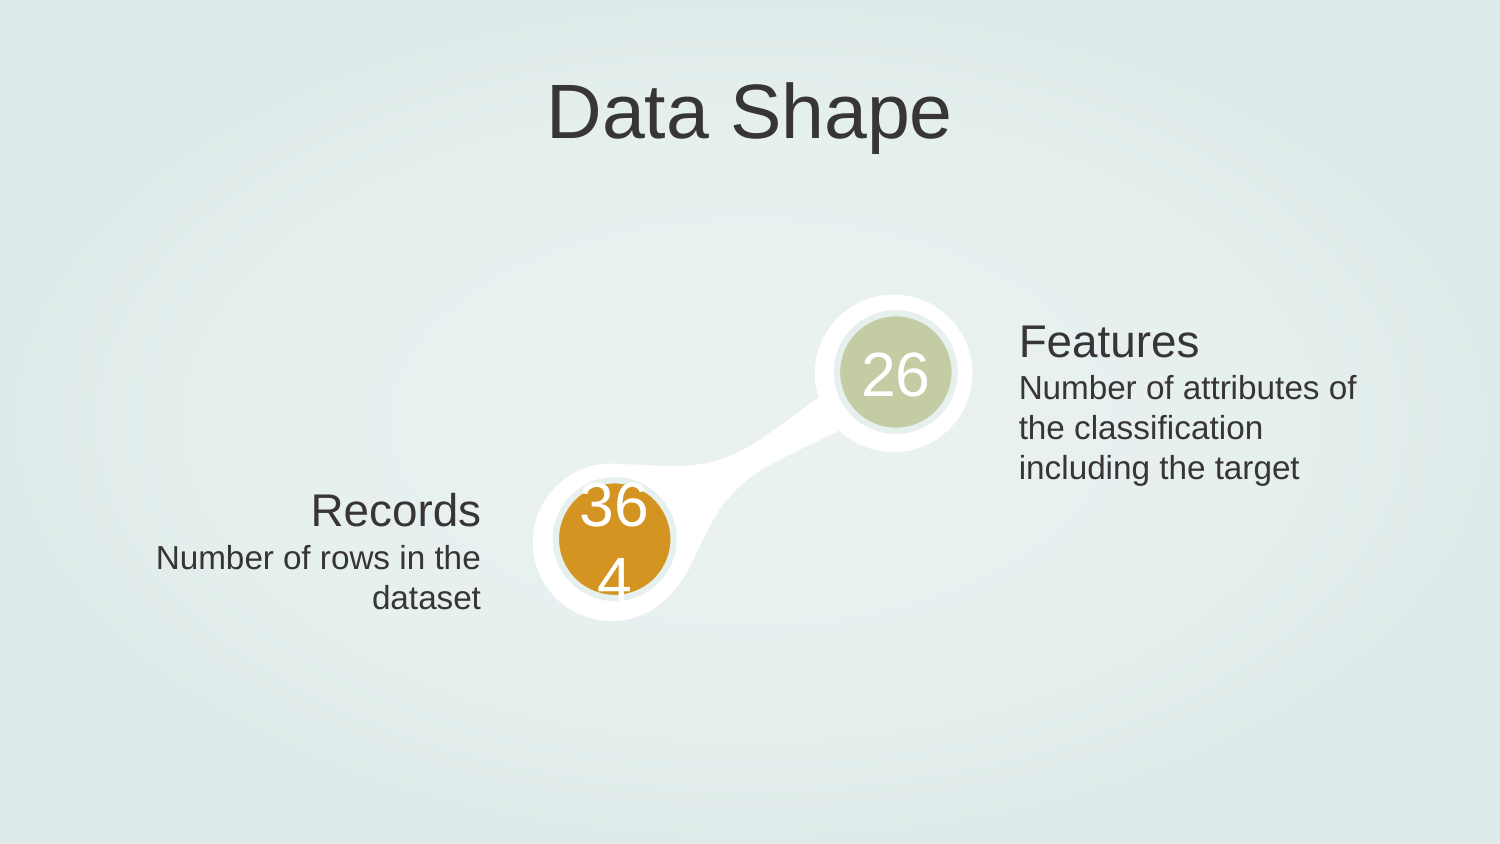

Data Shape
Features

26
Number of attributes of the classification including the target

# Records

364
Number of rows in the dataset